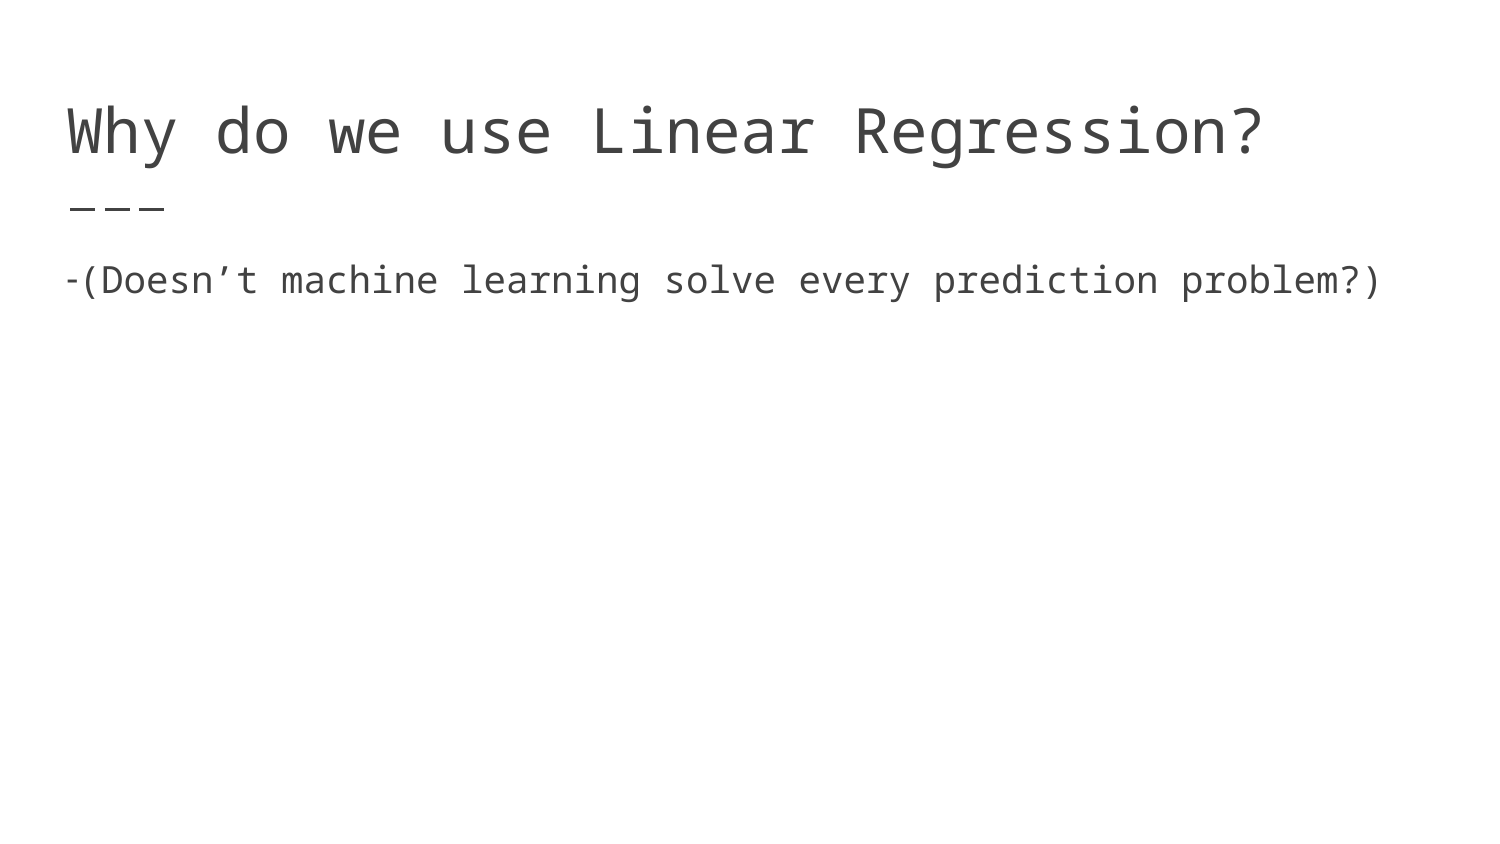

# Why do we use Linear Regression?
(Doesn’t machine learning solve every prediction problem?)